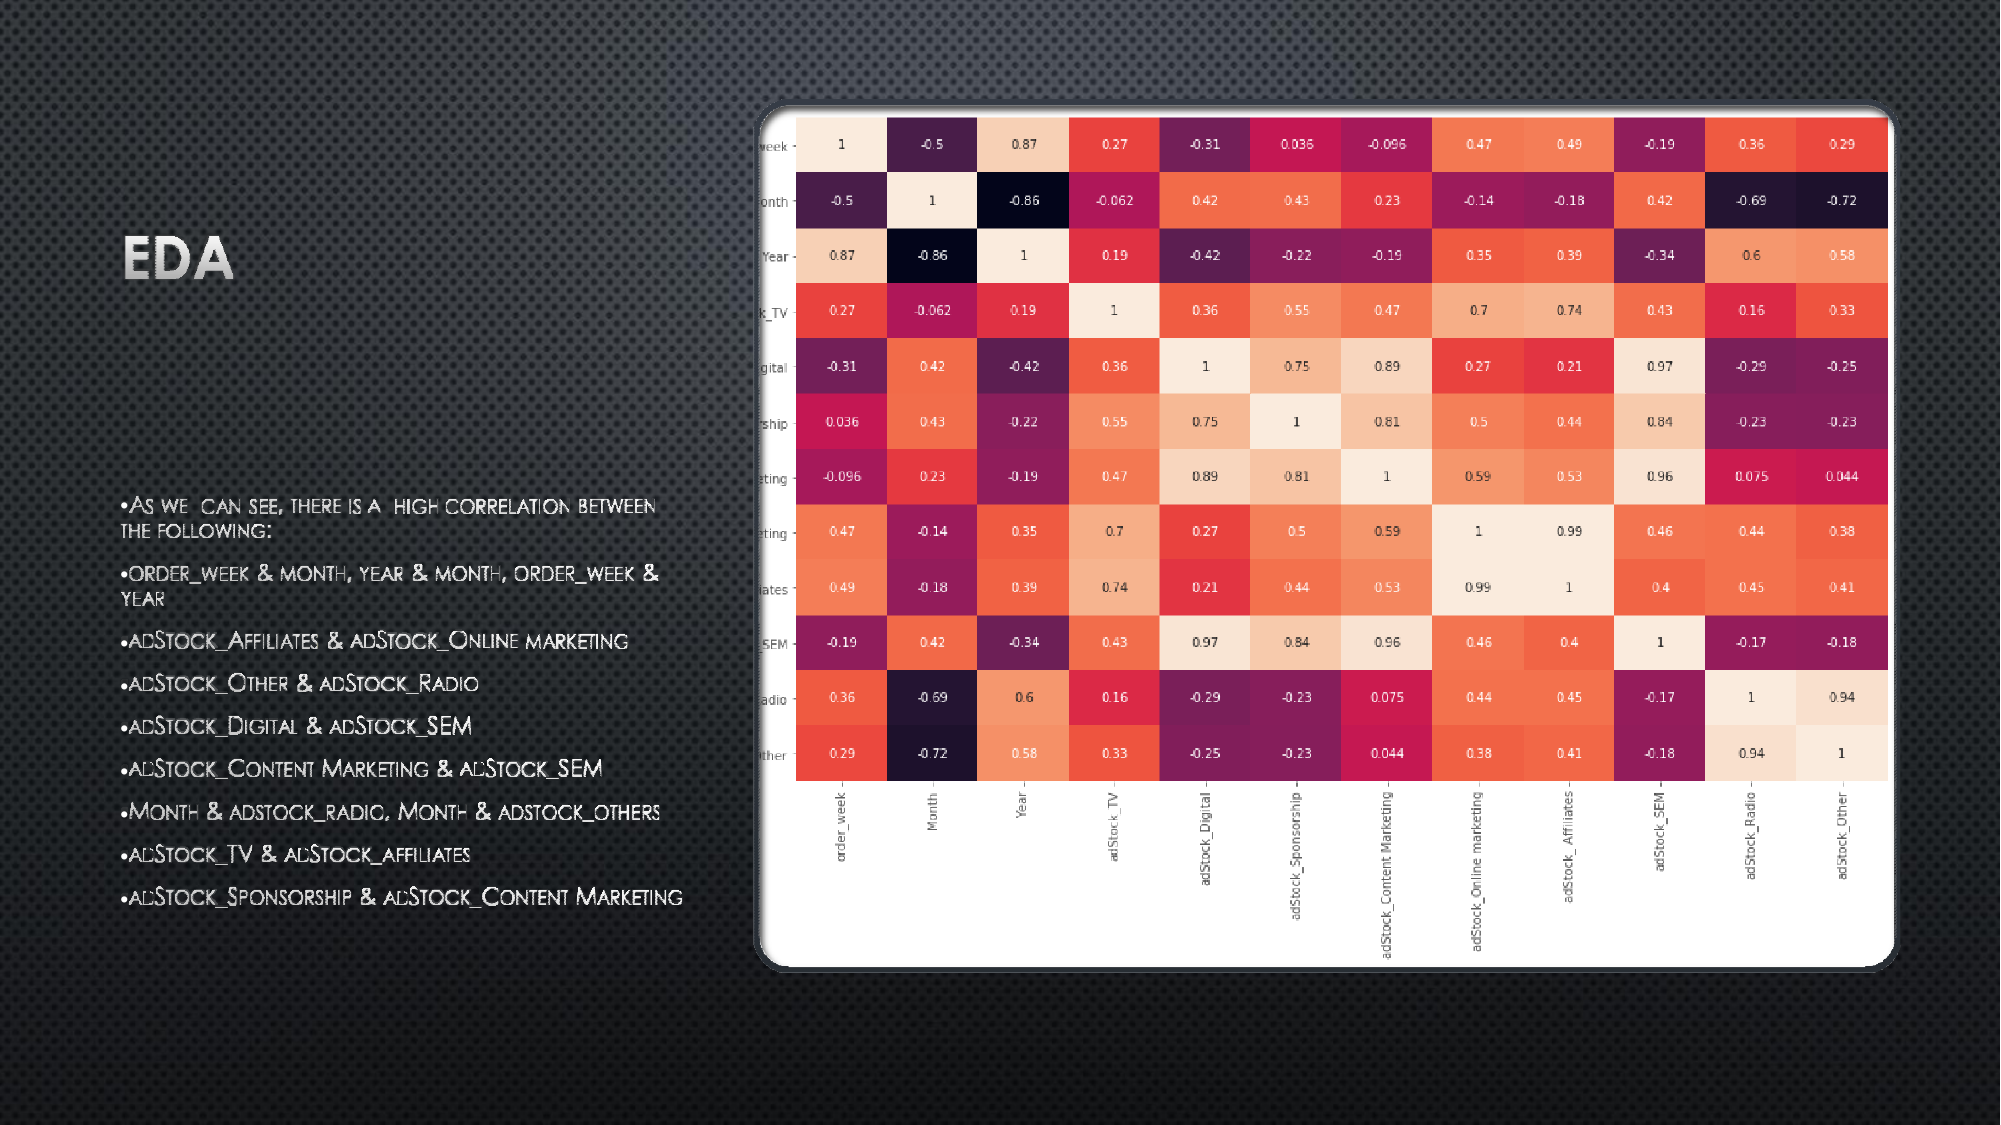

•

•

•
•
•
•
•
•
•